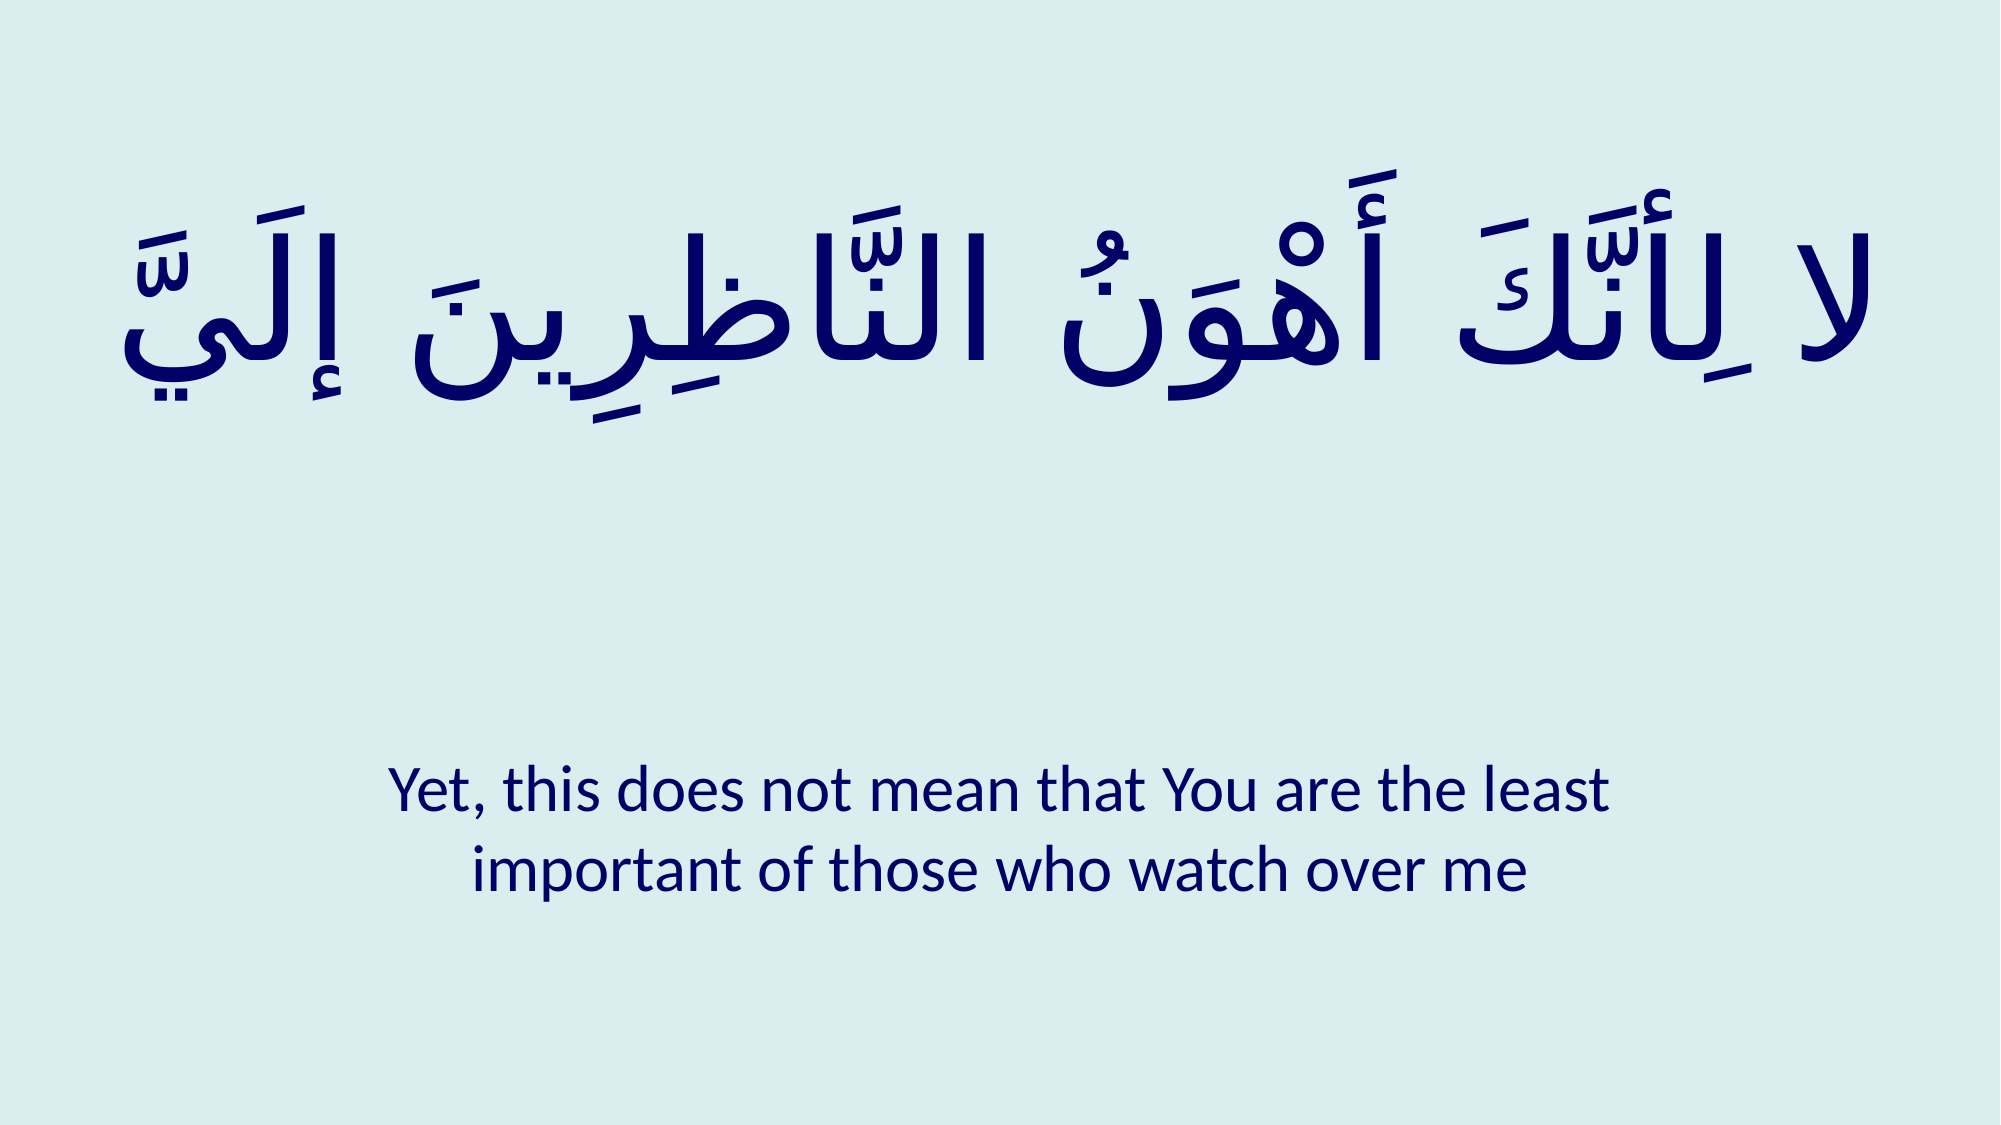

# لا لِأنَّكَ أَهْوَنُ النَّاظِرِينَ إلَيَّ
Yet, this does not mean that You are the least important of those who watch over me